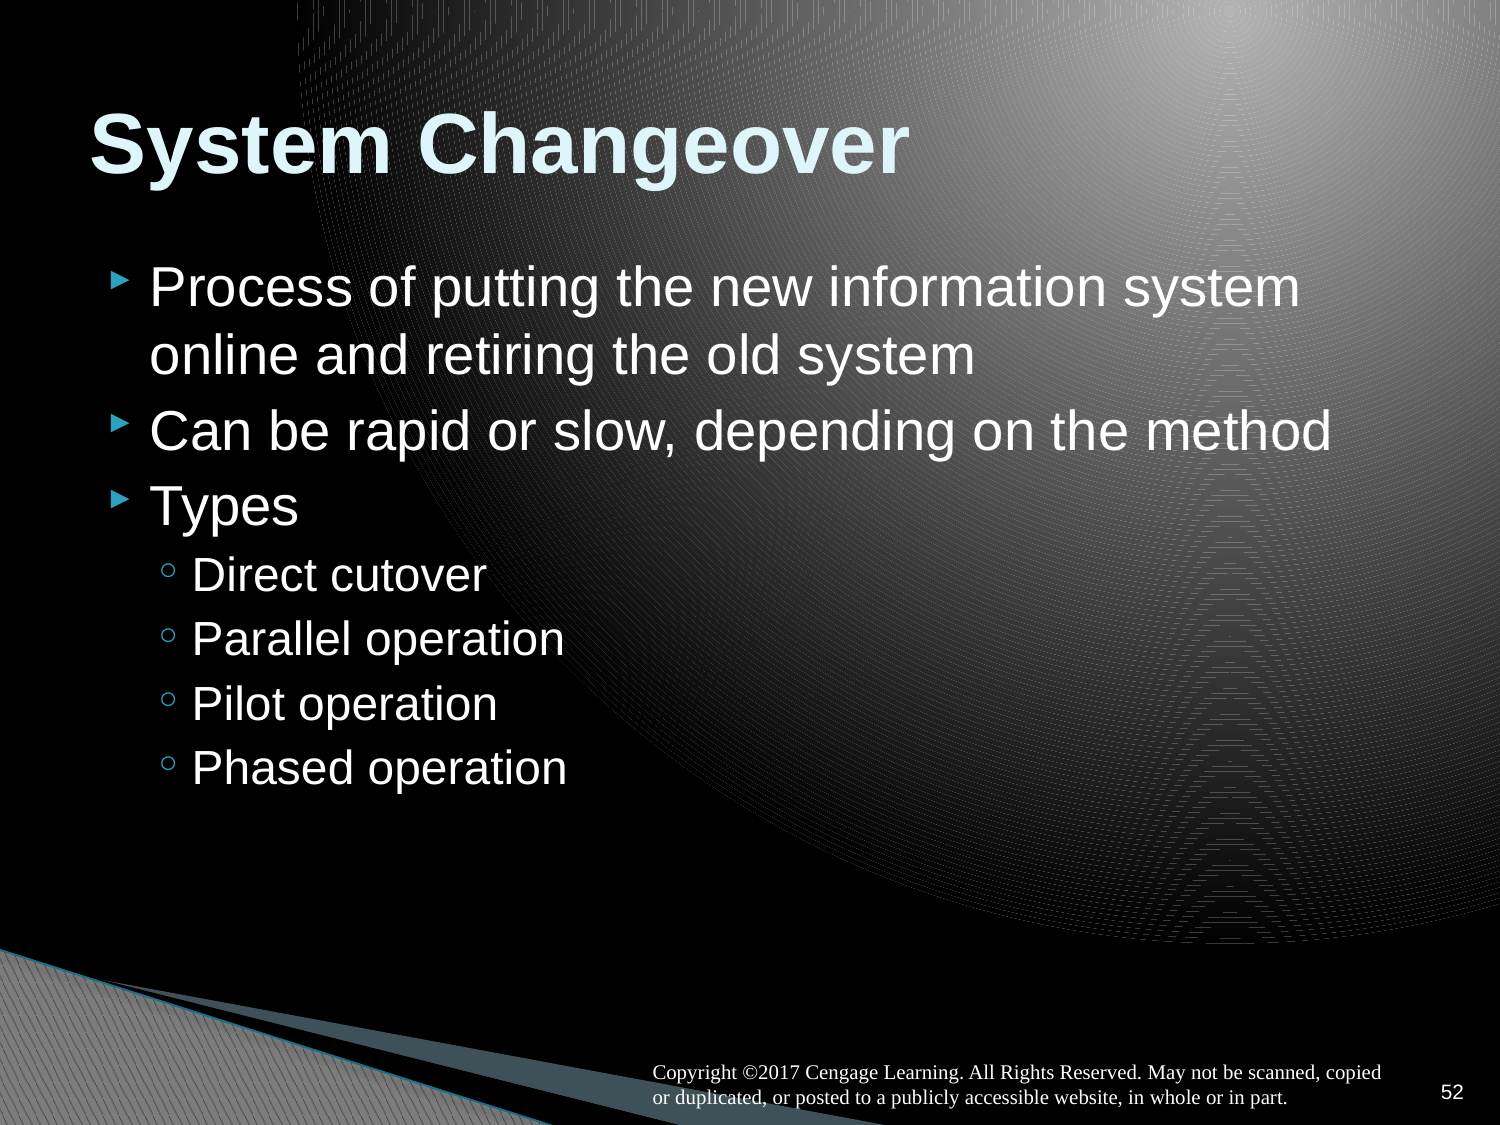

# System Changeover
Process of putting the new information system online and retiring the old system
Can be rapid or slow, depending on the method
Types
Direct cutover
Parallel operation
Pilot operation
Phased operation
52